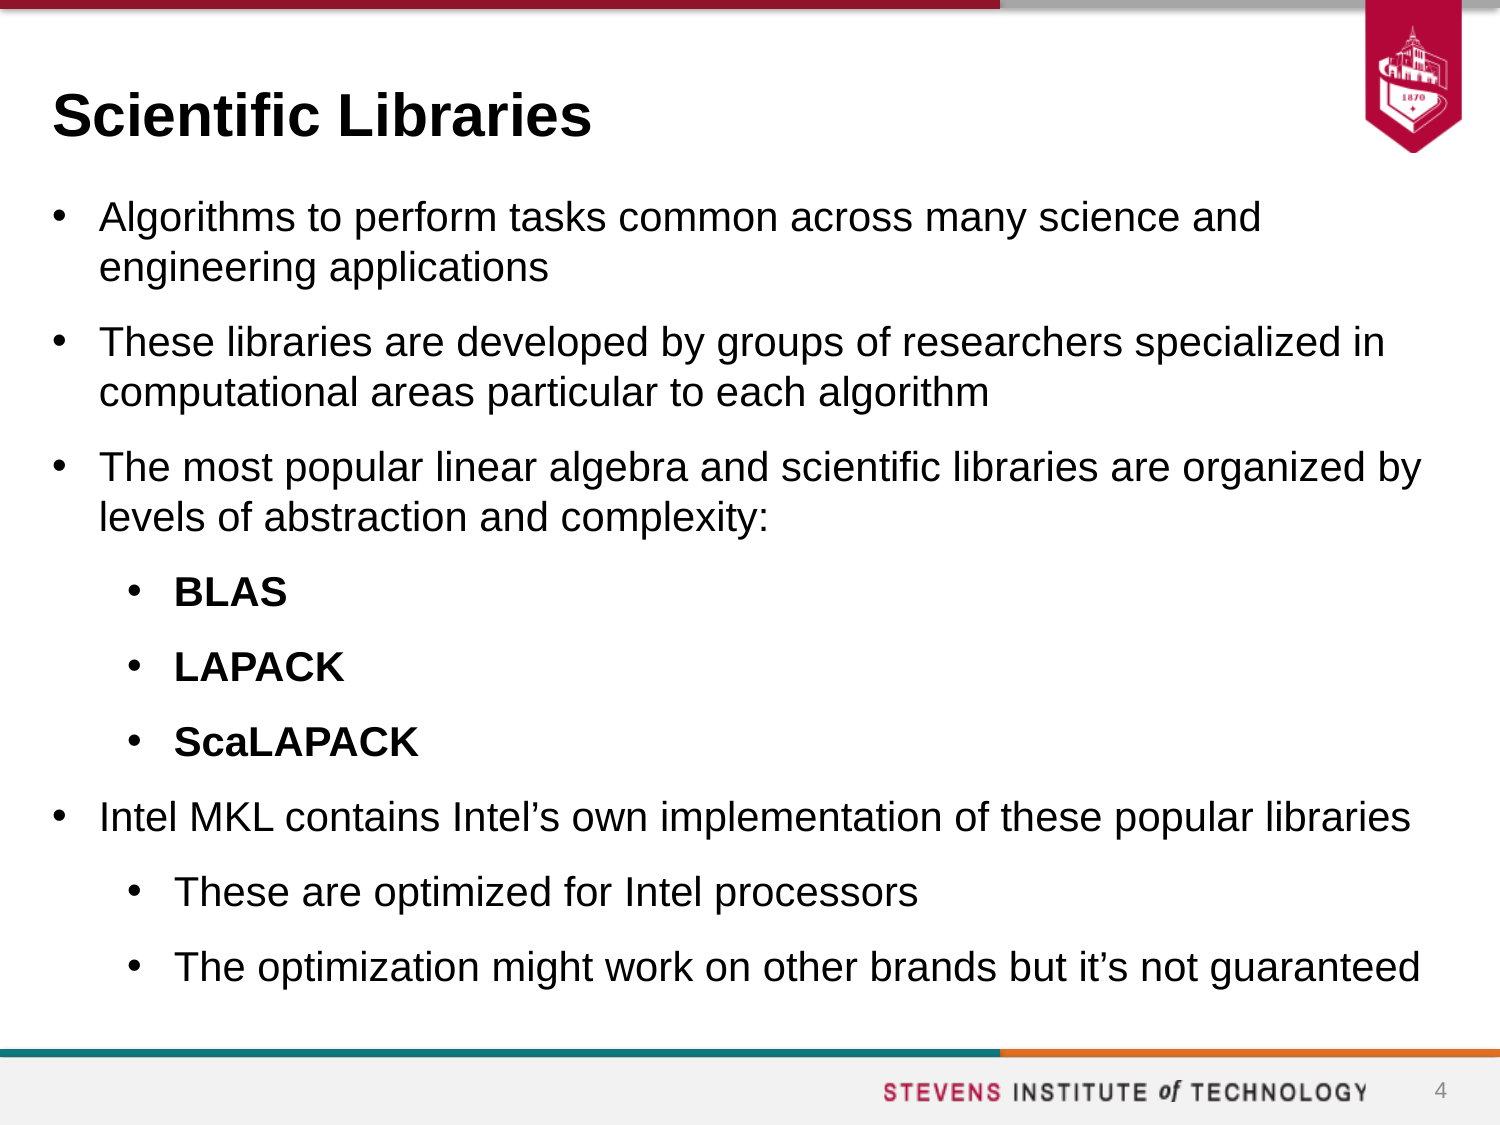

# Scientific Libraries
Algorithms to perform tasks common across many science and engineering applications
These libraries are developed by groups of researchers specialized in computational areas particular to each algorithm
The most popular linear algebra and scientific libraries are organized by levels of abstraction and complexity:
BLAS
LAPACK
ScaLAPACK
Intel MKL contains Intel’s own implementation of these popular libraries
These are optimized for Intel processors
The optimization might work on other brands but it’s not guaranteed
4